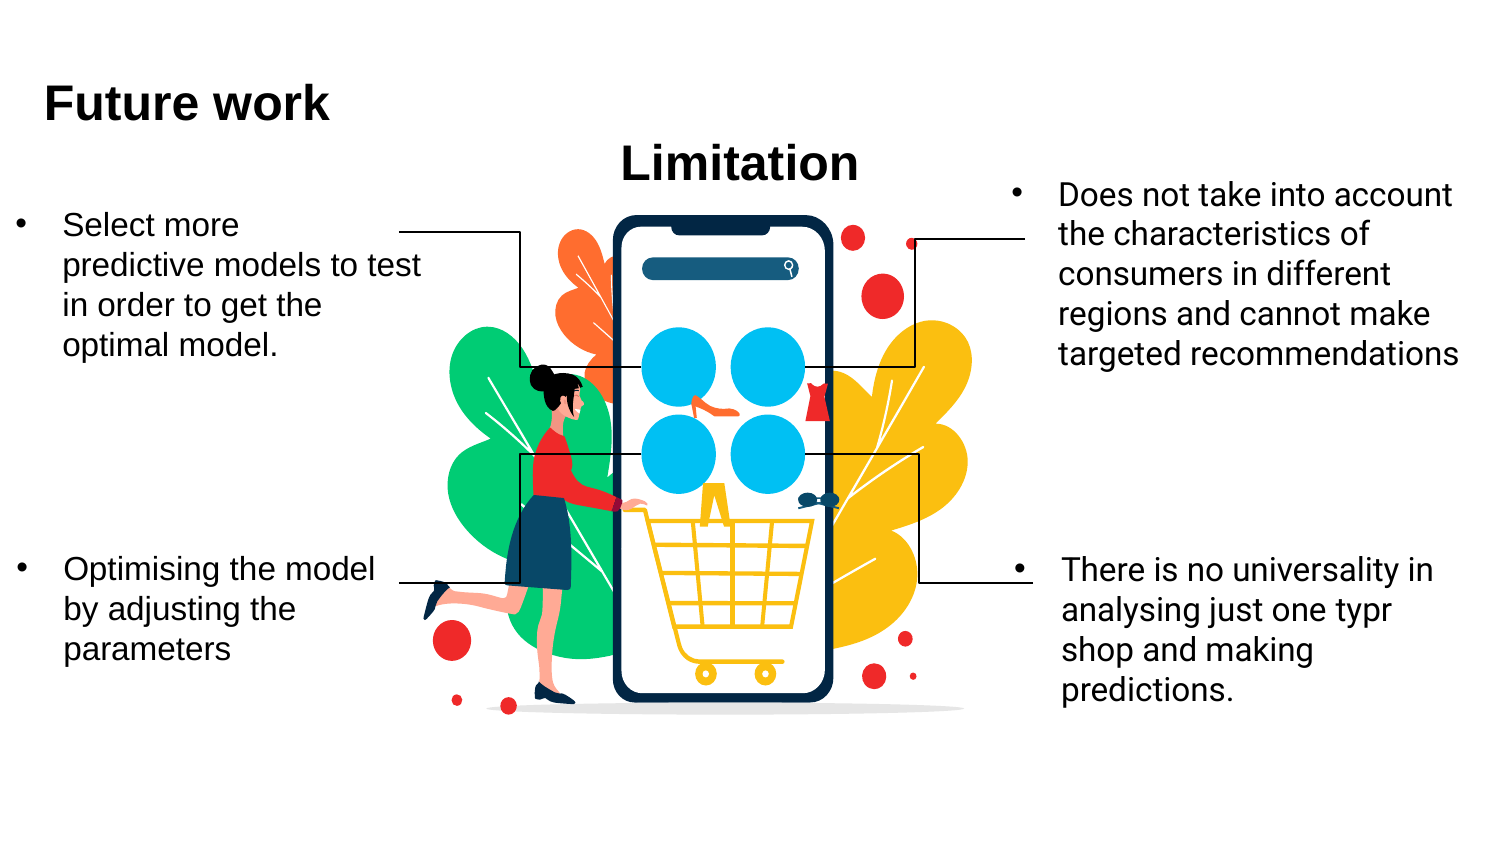

# Future work                                                                                Limitation
Does not take into account the characteristics of consumers in different regions and cannot make targeted recommendations
Select more predictive models to test in order to get the optimal model.

Optimising the model by adjusting the parameters
There is no universality in analysing just one typr shop and making predictions.